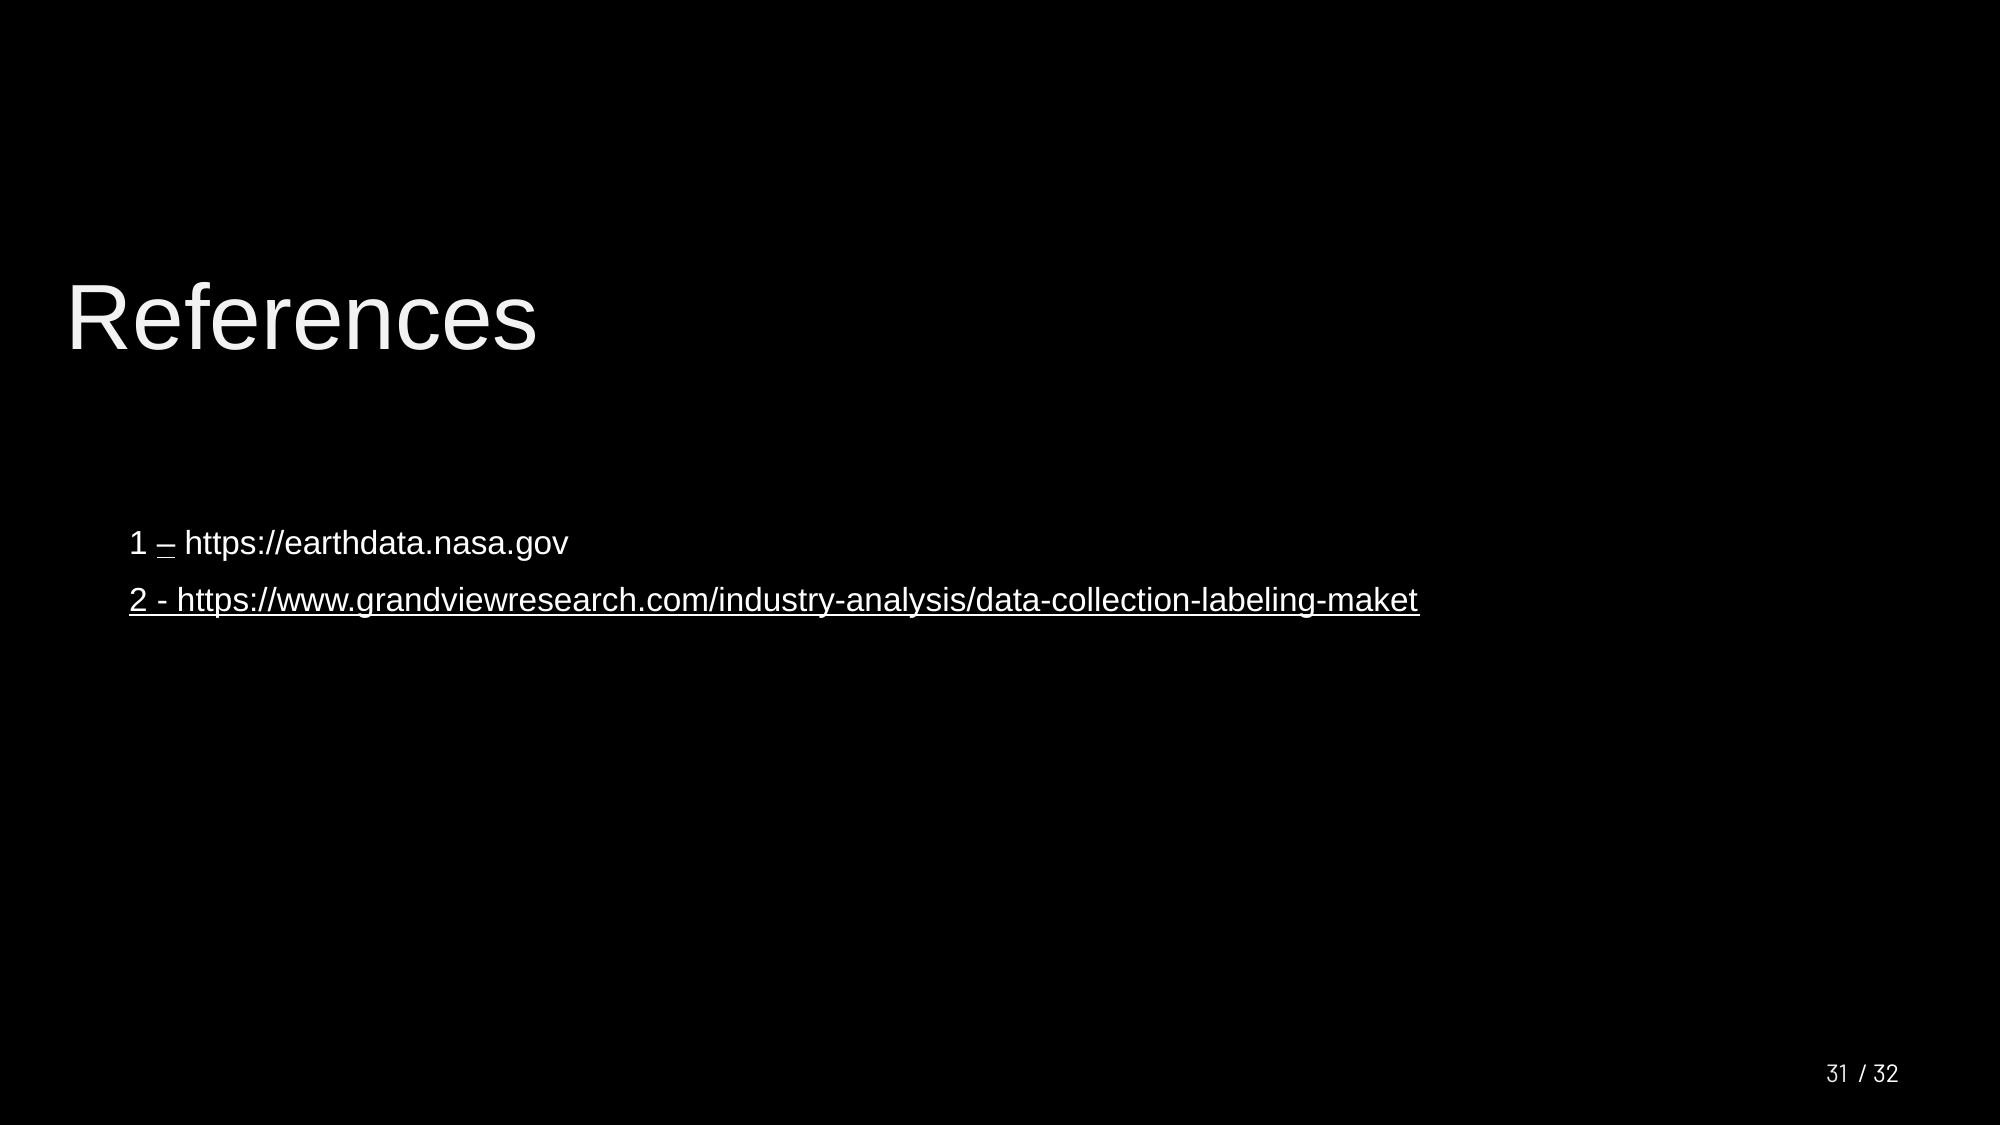

References
1 – https://earthdata.nasa.gov
2 - https://www.grandviewresearch.com/industry-analysis/data-collection-labeling-maket
31
/ 32